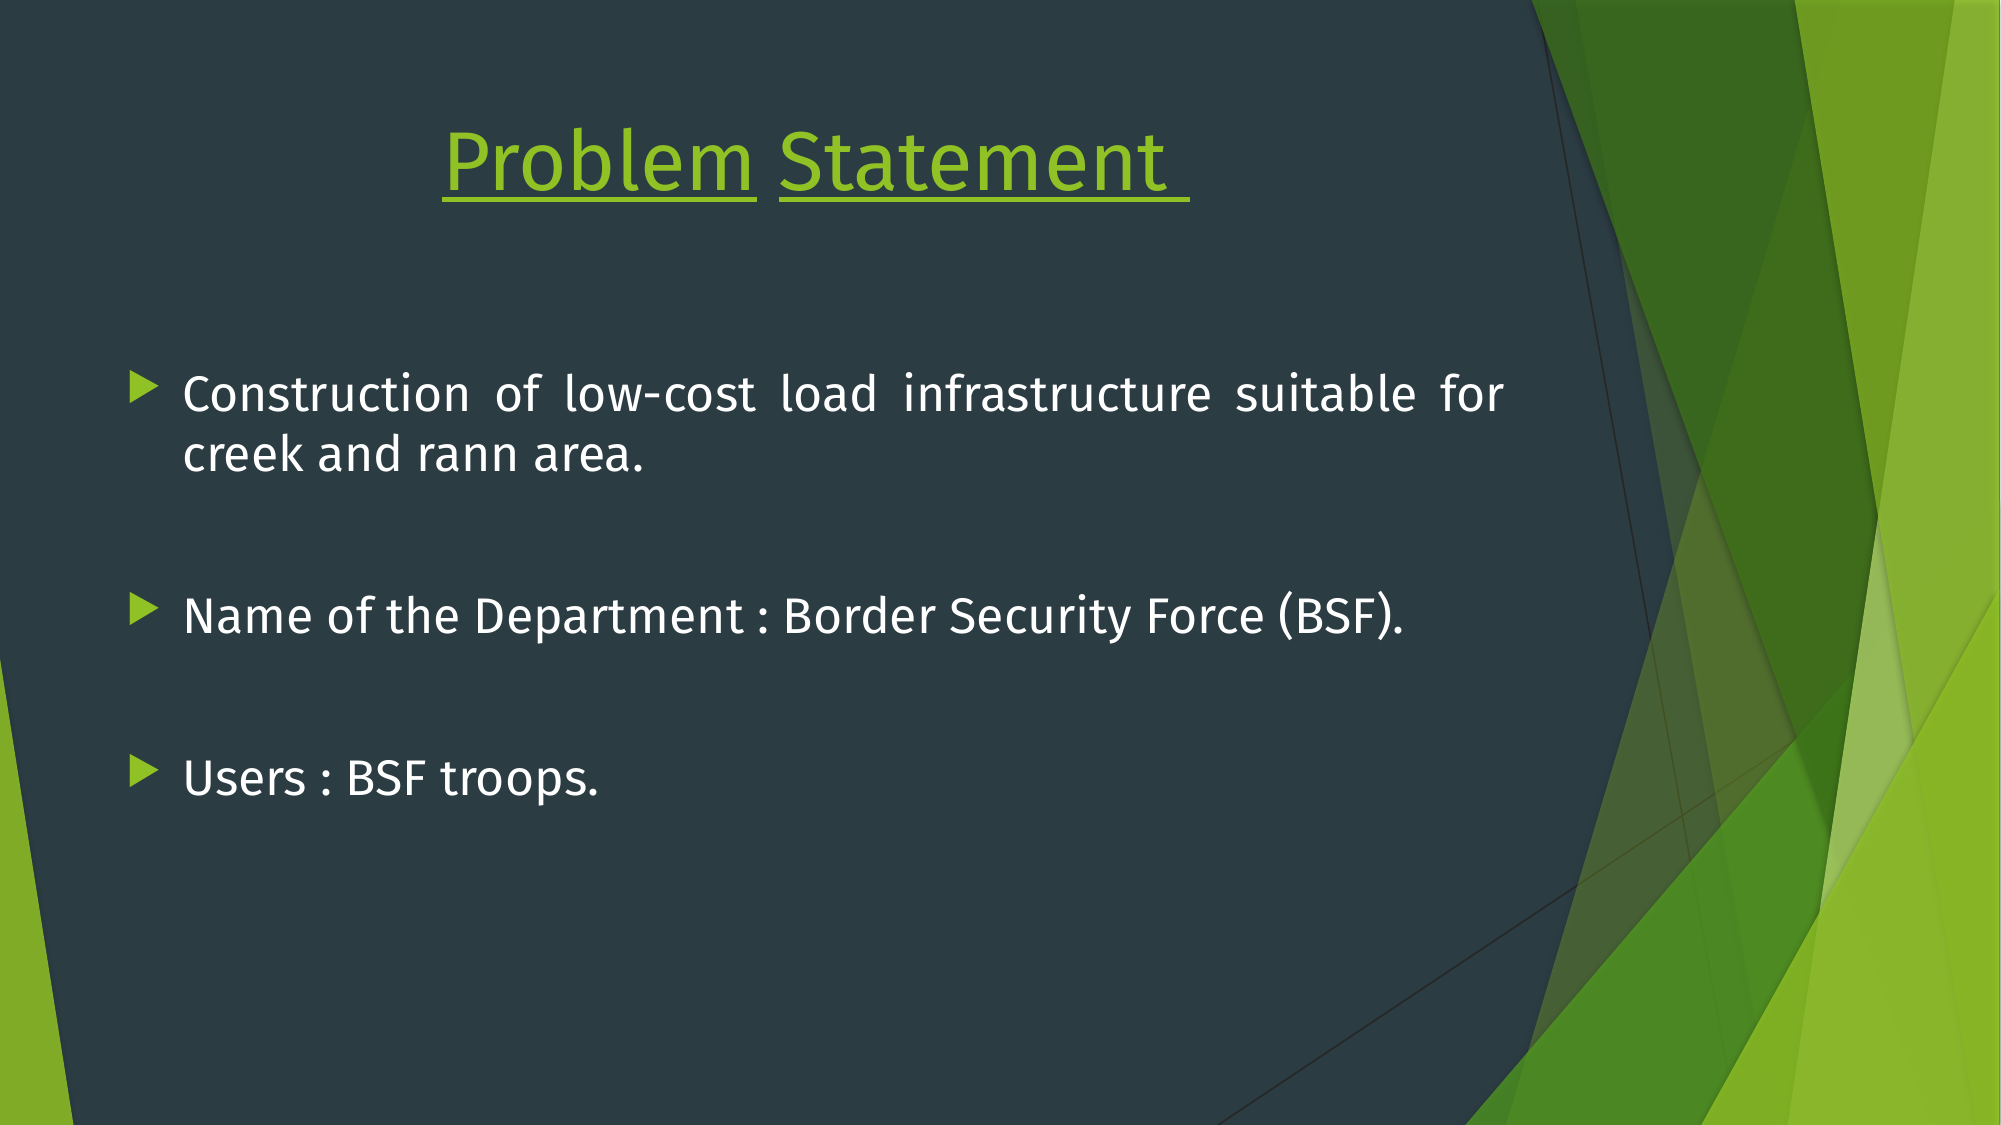

# Problem Statement
Construction of low-cost load infrastructure suitable for creek and rann area.

Name of the Department : Border Security Force (BSF).

Users : BSF troops.